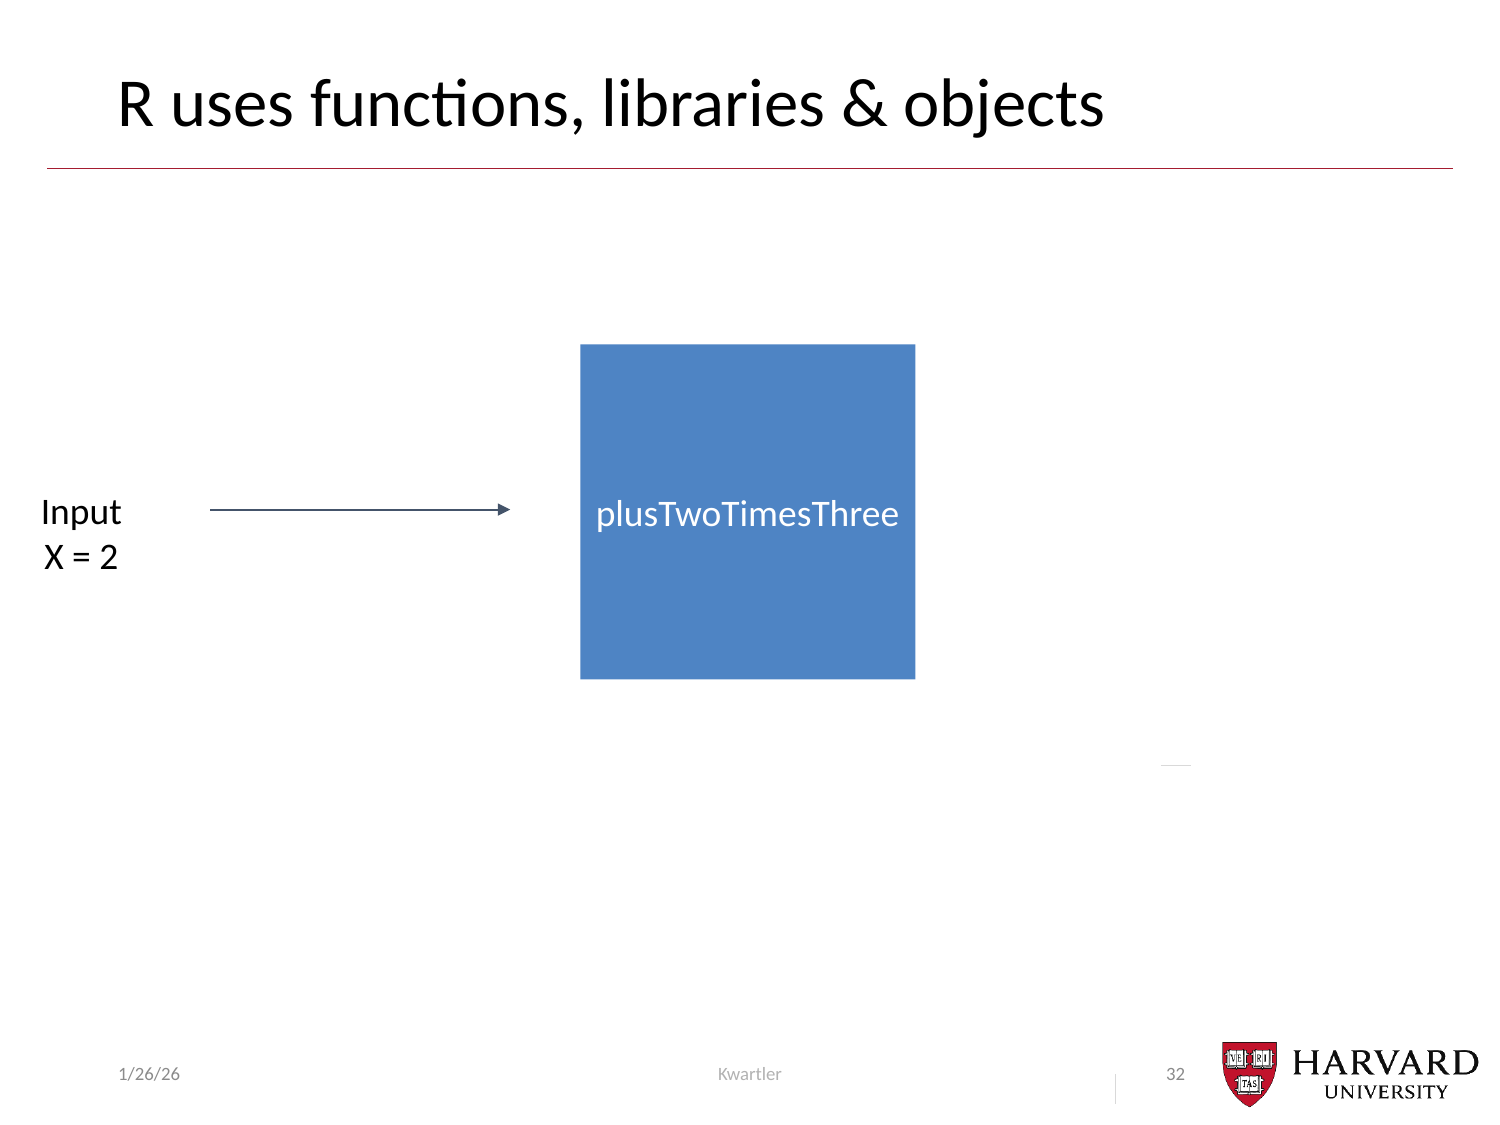

# R uses functions, libraries & objects
plusTwoTimesThree
Input
X = 2
1/26/26
Kwartler
32